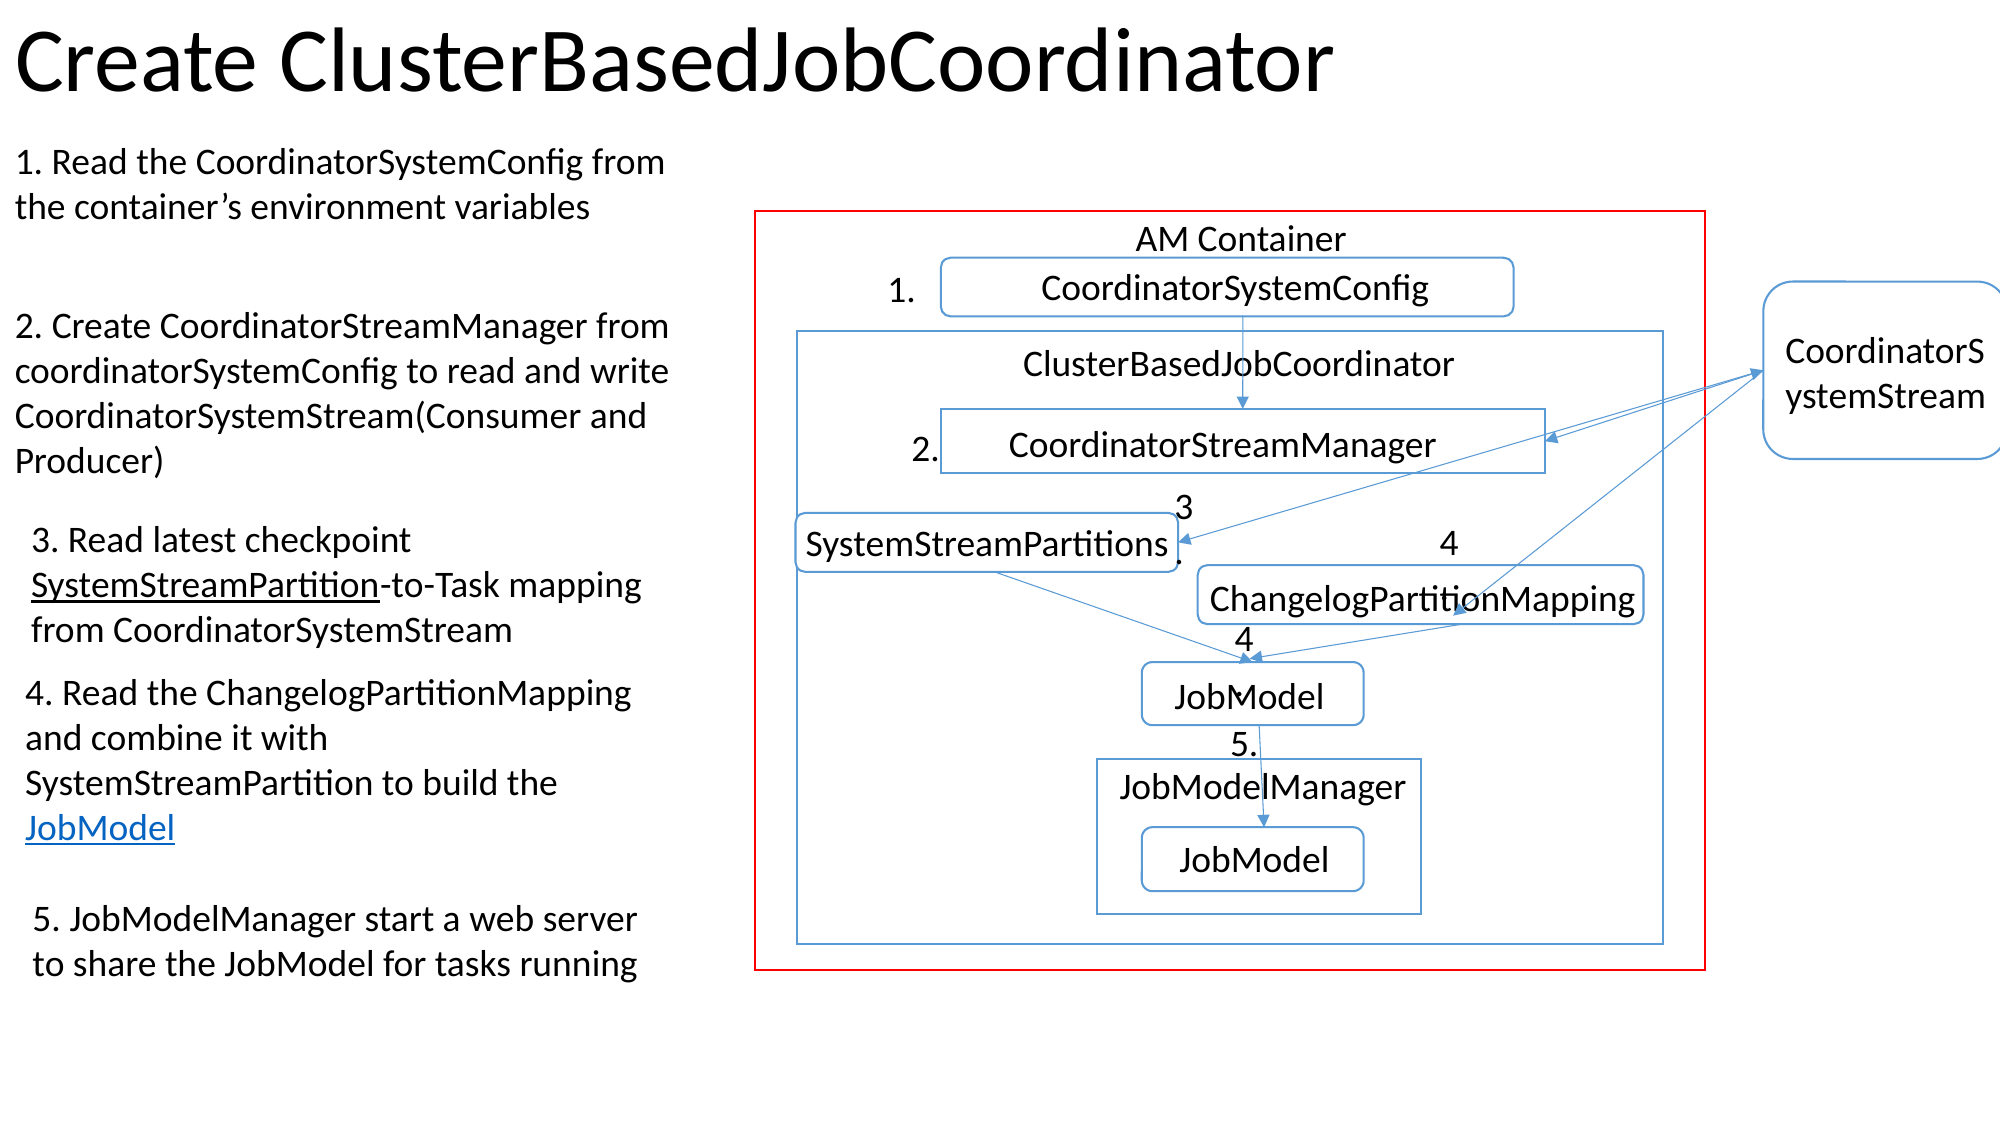

# Create ClusterBasedJobCoordinator
1. Read the CoordinatorSystemConfig from the container’s environment variables
AM Container

CoordinatorSystemConfig
1.

2. Create CoordinatorStreamManager from coordinatorSystemConfig to read and write CoordinatorSystemStream(Consumer and Producer)
CoordinatorSystemStream

ClusterBasedJobCoordinator

CoordinatorStreamManager
2.
3.
3. Read latest checkpoint SystemStreamPartition-to-Task mapping from CoordinatorSystemStream
4.
SystemStreamPartitions

ChangelogPartitionMapping
4.
4. Read the ChangelogPartitionMapping and combine it with SystemStreamPartition to build the JobModel

JobModel
5.
JobModelManager

JobModel
5. JobModelManager start a web server to share the JobModel for tasks running